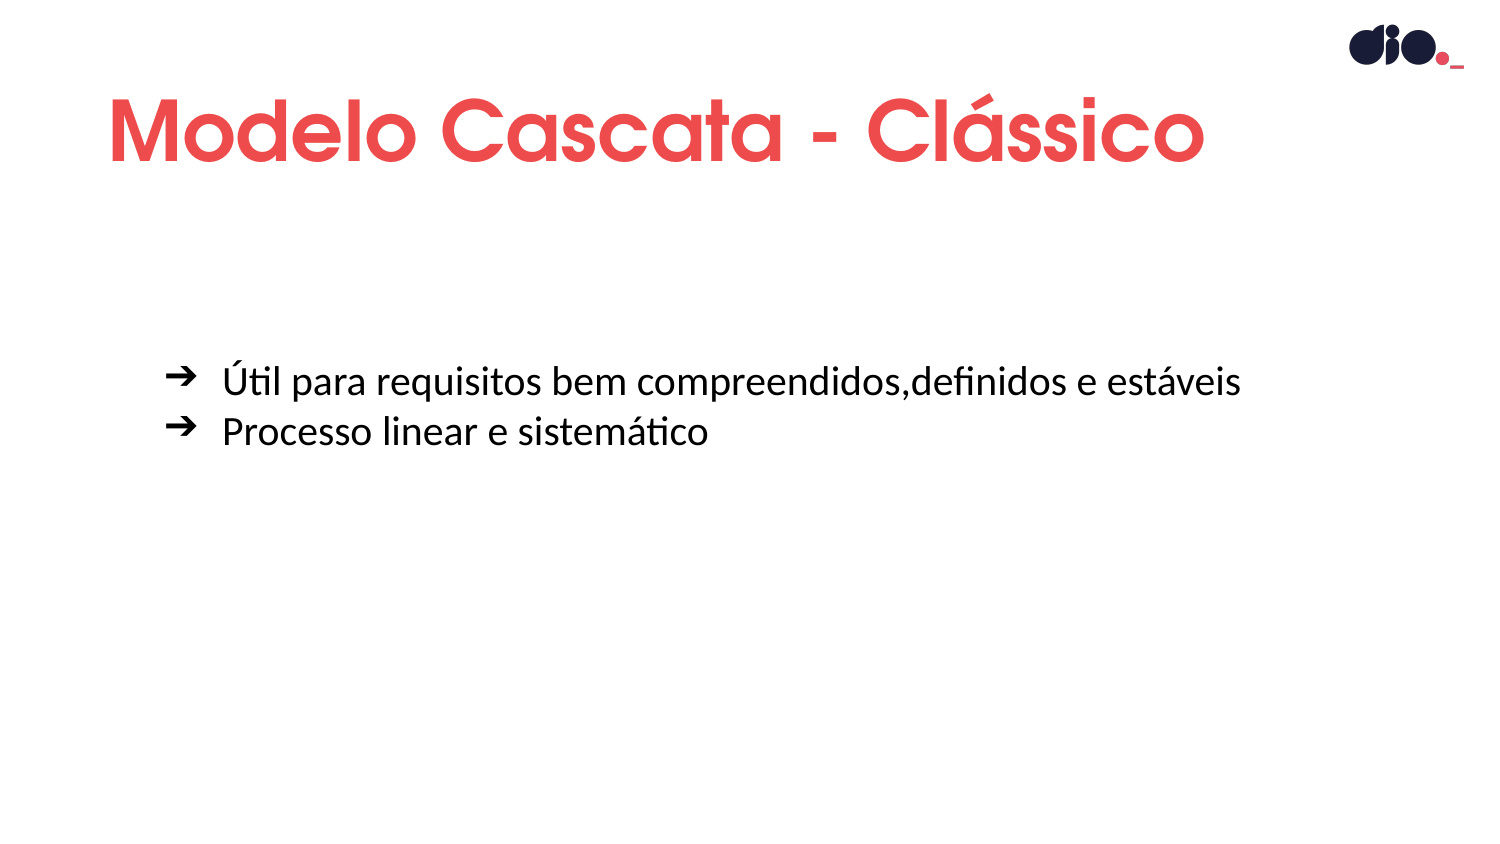

Modelo Cascata - Clássico
Útil para requisitos bem compreendidos,definidos e estáveis
Processo linear e sistemático